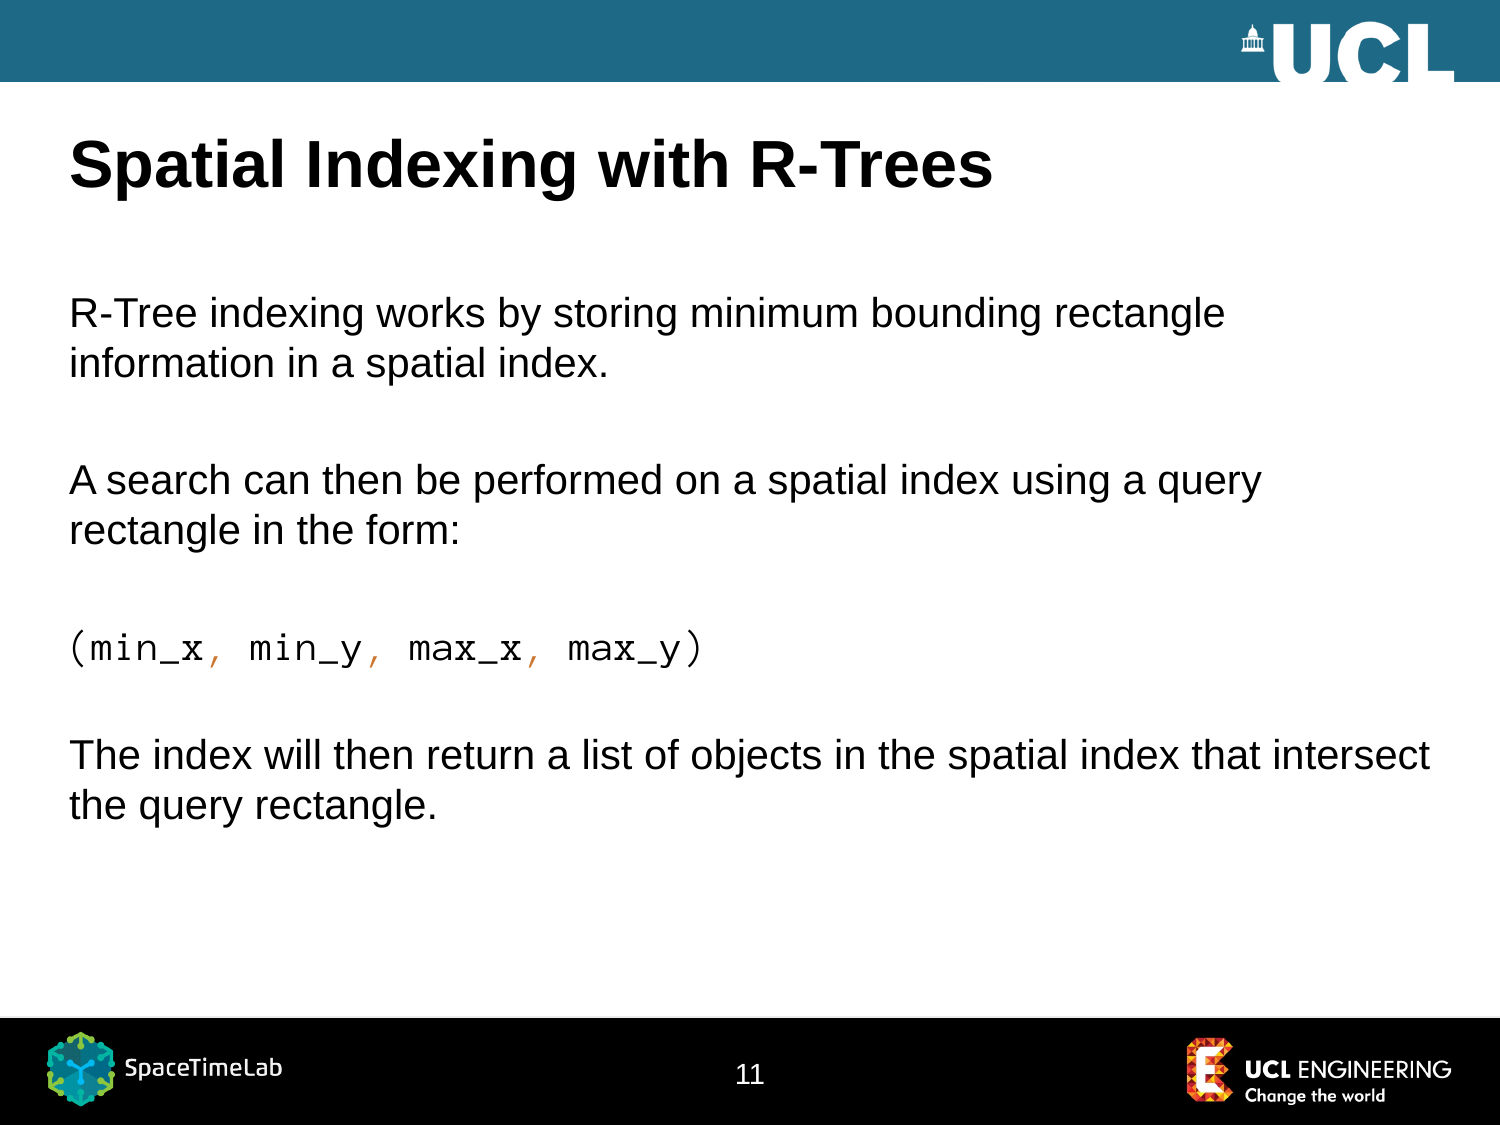

# Spatial Indexing with R-Trees

R-Tree indexing works by storing minimum bounding rectangle information in a spatial index.

A search can then be performed on a spatial index using a query rectangle in the form:

(min_x, min_y, max_x, max_y)
The index will then return a list of objects in the spatial index that intersect the query rectangle.
12